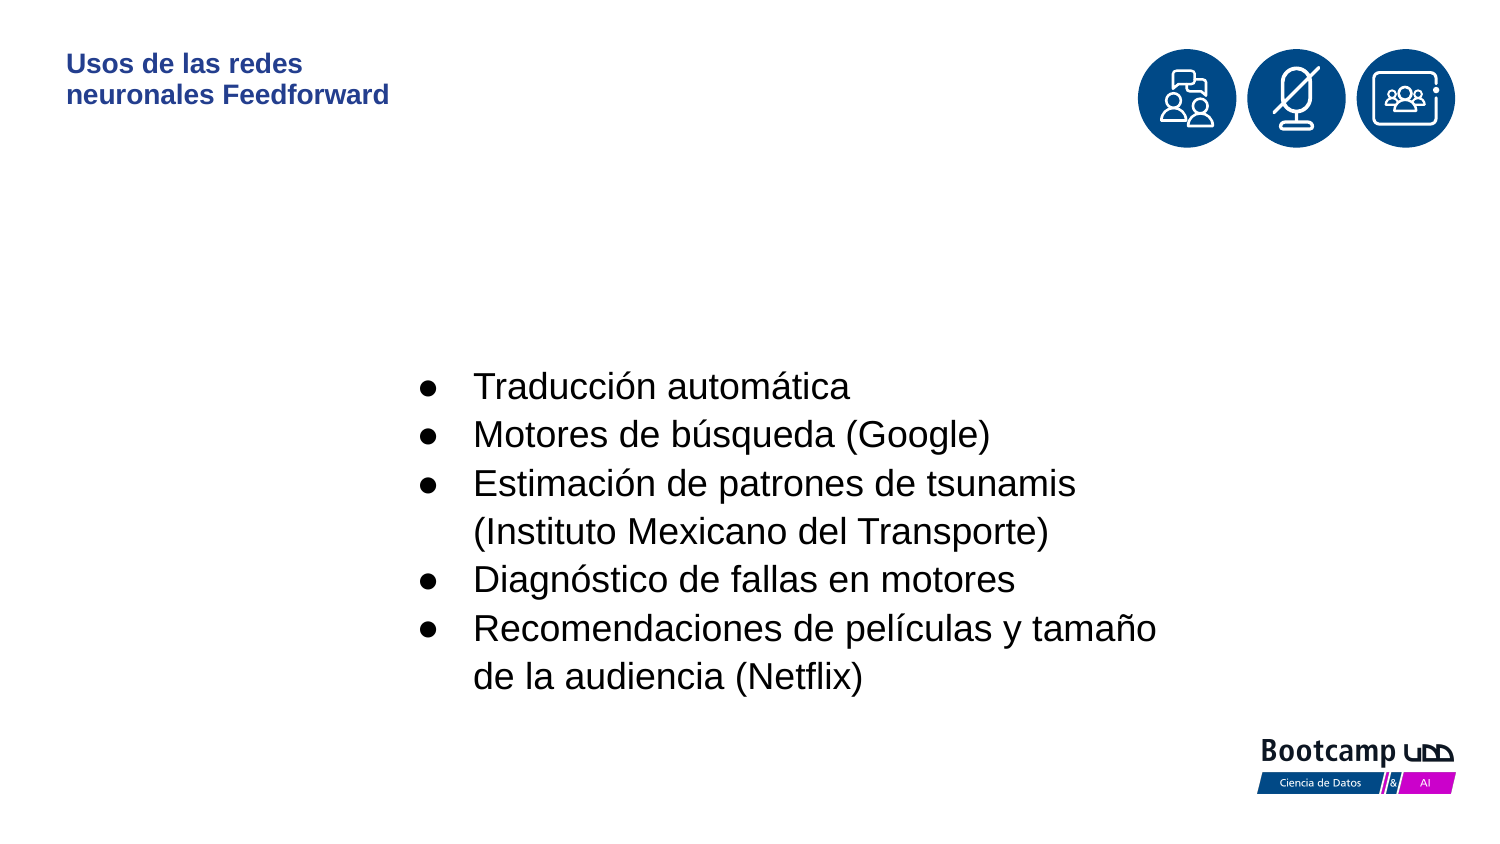

# Usos de las redes
neuronales Feedforward
Traducción automática
Motores de búsqueda (Google)
Estimación de patrones de tsunamis (Instituto Mexicano del Transporte)
Diagnóstico de fallas en motores
Recomendaciones de películas y tamaño de la audiencia (Netflix)